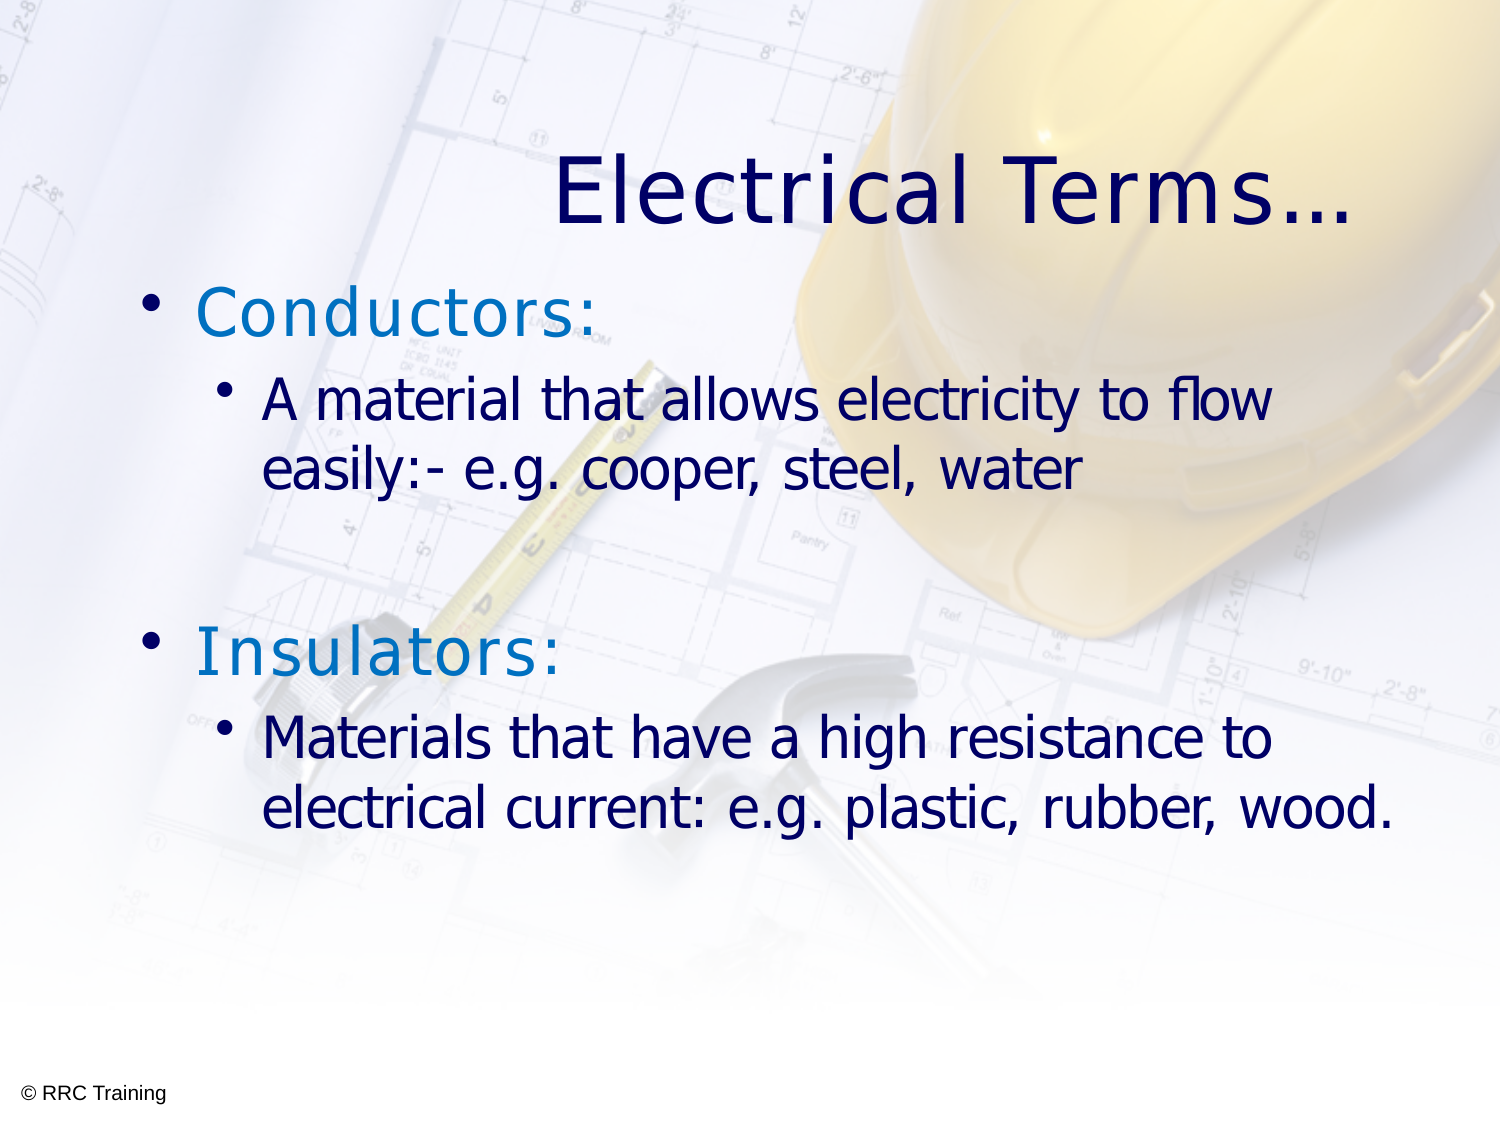

# Electrical Terms…
Conductors:
A material that allows electricity to flow easily:- e.g. cooper, steel, water

Insulators:
Materials that have a high resistance to electrical current: e.g. plastic, rubber, wood.